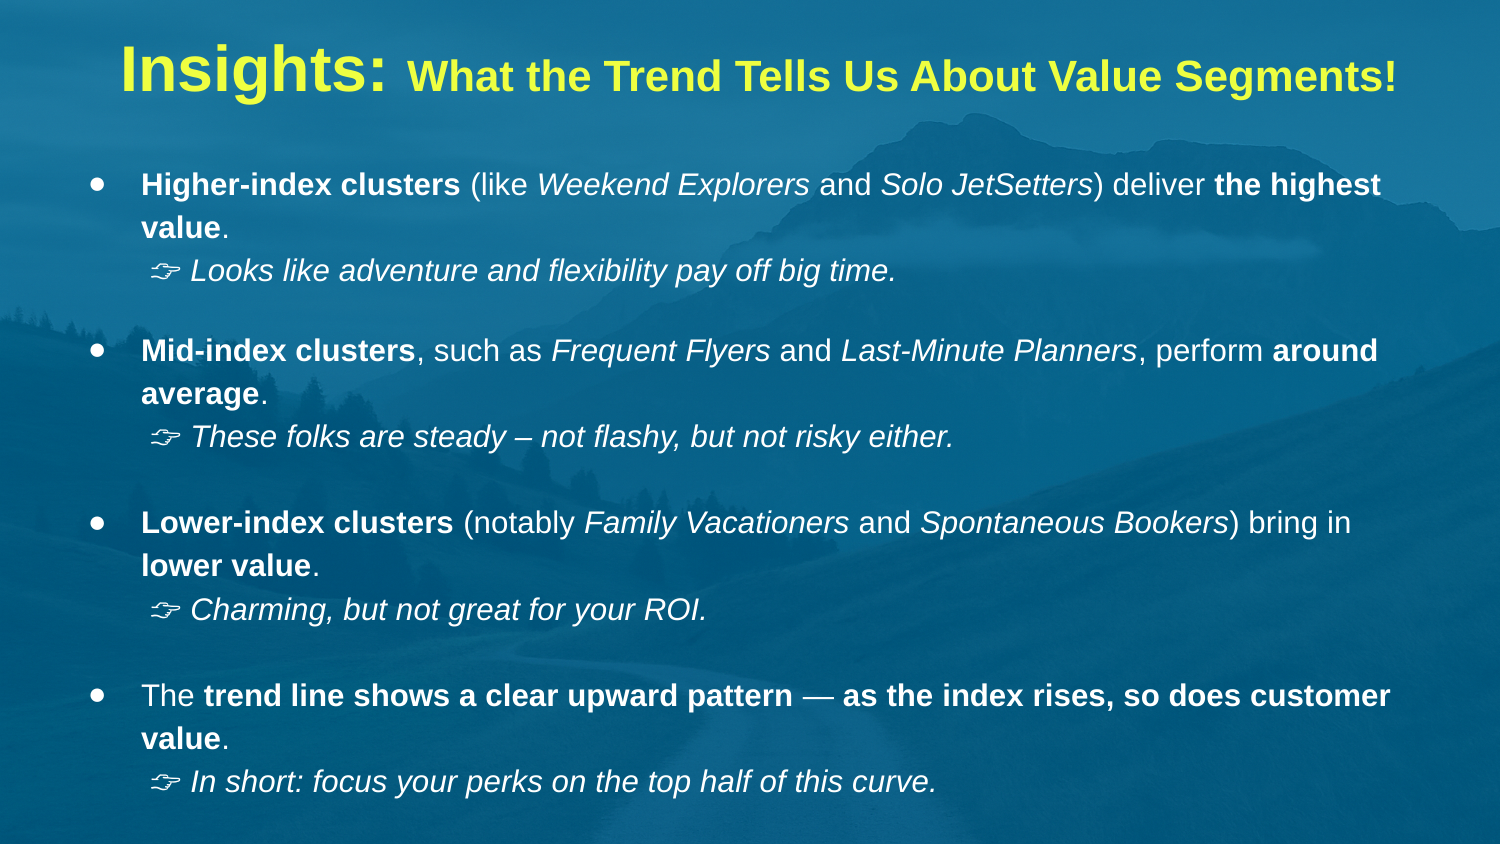

# Insights: What the Trend Tells Us About Value Segments!

Higher-index clusters (like Weekend Explorers and Solo JetSetters) deliver the highest value.
 👉 Looks like adventure and flexibility pay off big time.
Mid-index clusters, such as Frequent Flyers and Last-Minute Planners, perform around average.
 👉 These folks are steady – not flashy, but not risky either.
Lower-index clusters (notably Family Vacationers and Spontaneous Bookers) bring in lower value.
 👉 Charming, but not great for your ROI.
The trend line shows a clear upward pattern — as the index rises, so does customer value.
 👉 In short: focus your perks on the top half of this curve.